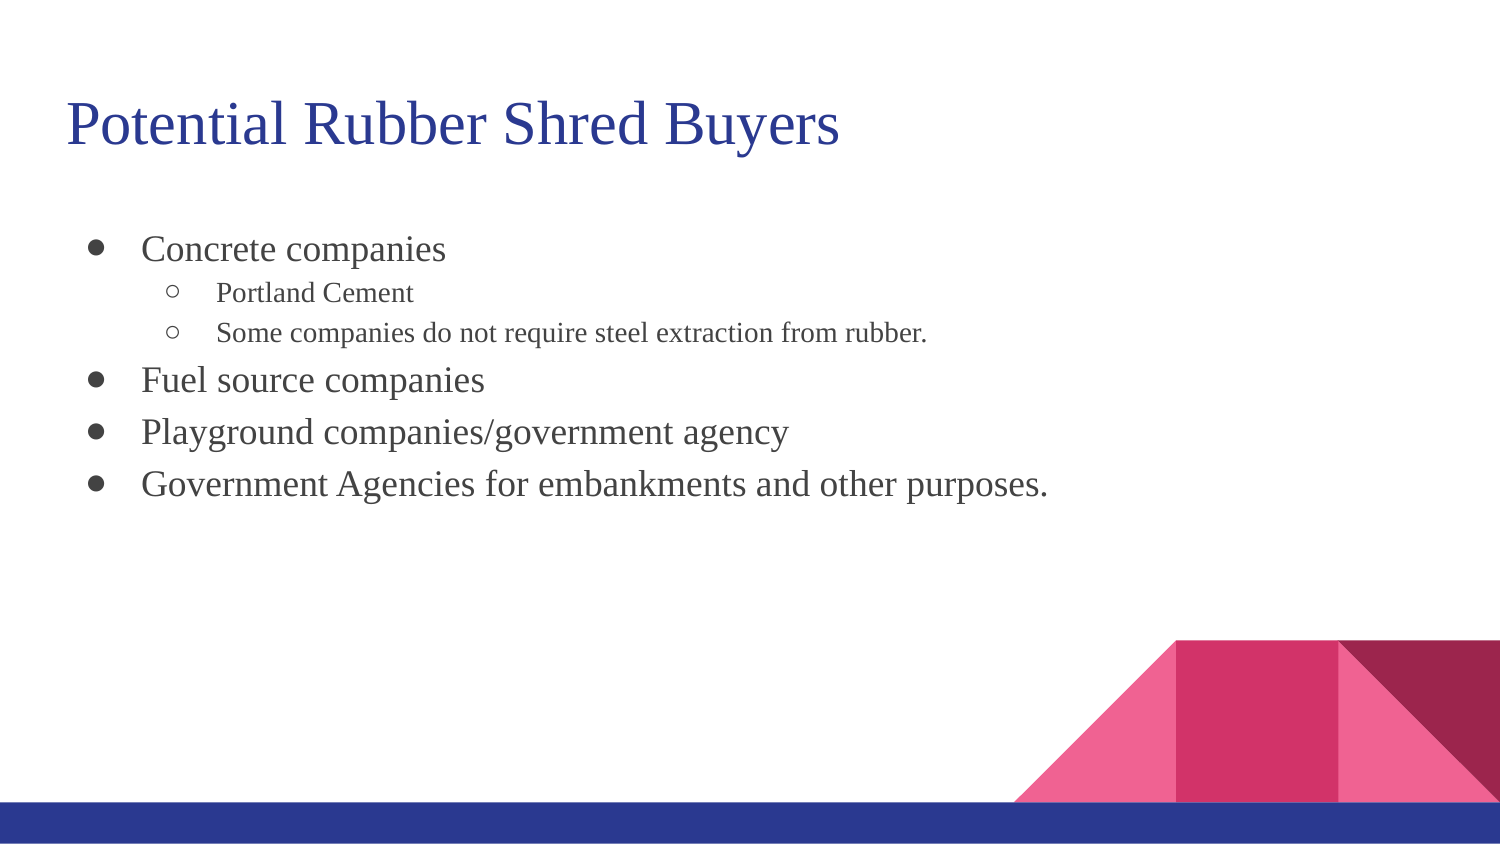

# Potential Rubber Shred Buyers
Concrete companies
Portland Cement
Some companies do not require steel extraction from rubber.
Fuel source companies
Playground companies/government agency
Government Agencies for embankments and other purposes.